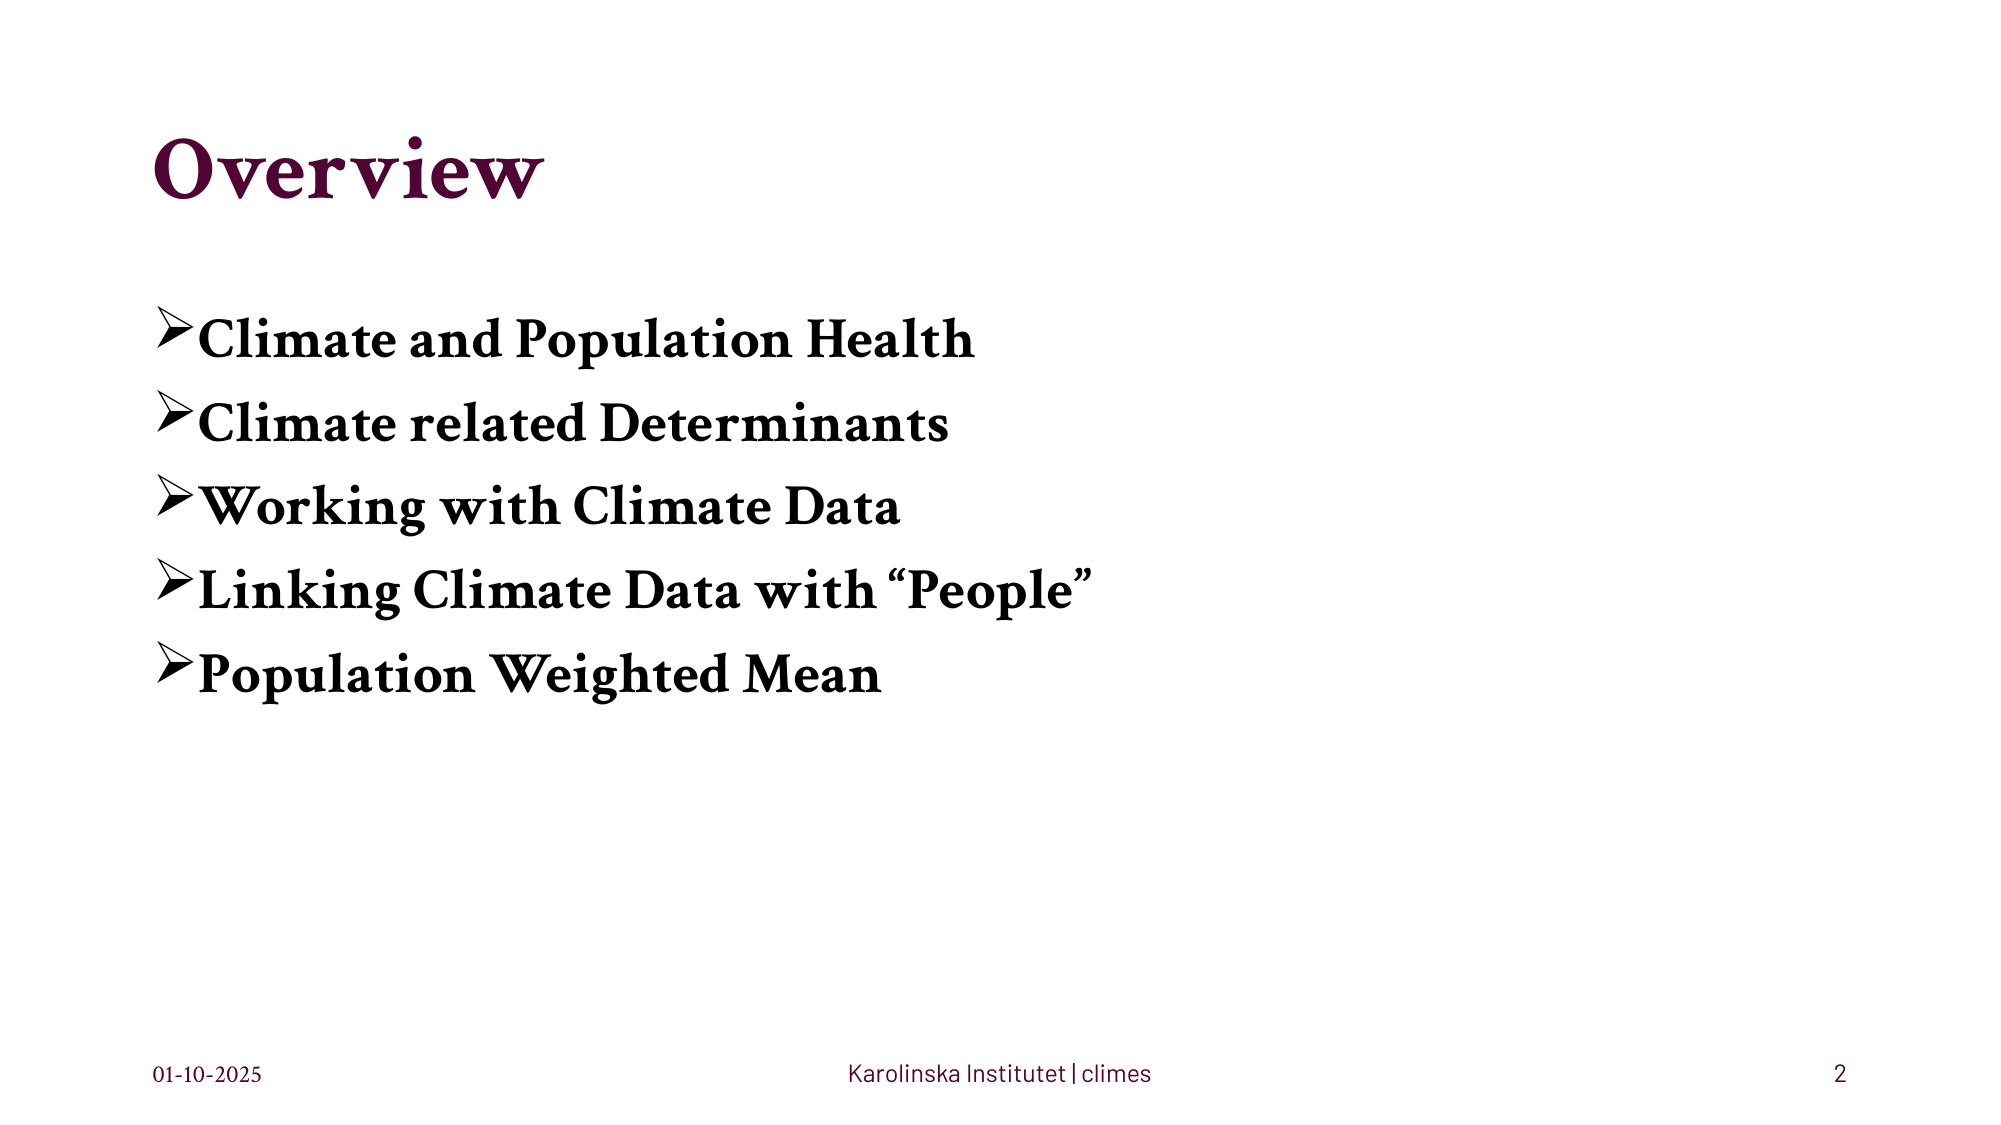

# Overview
Climate and Population Health
Climate related Determinants
Working with Climate Data
Linking Climate Data with “People”
Population Weighted Mean

01-10-2025
Karolinska Institutet | climes
2